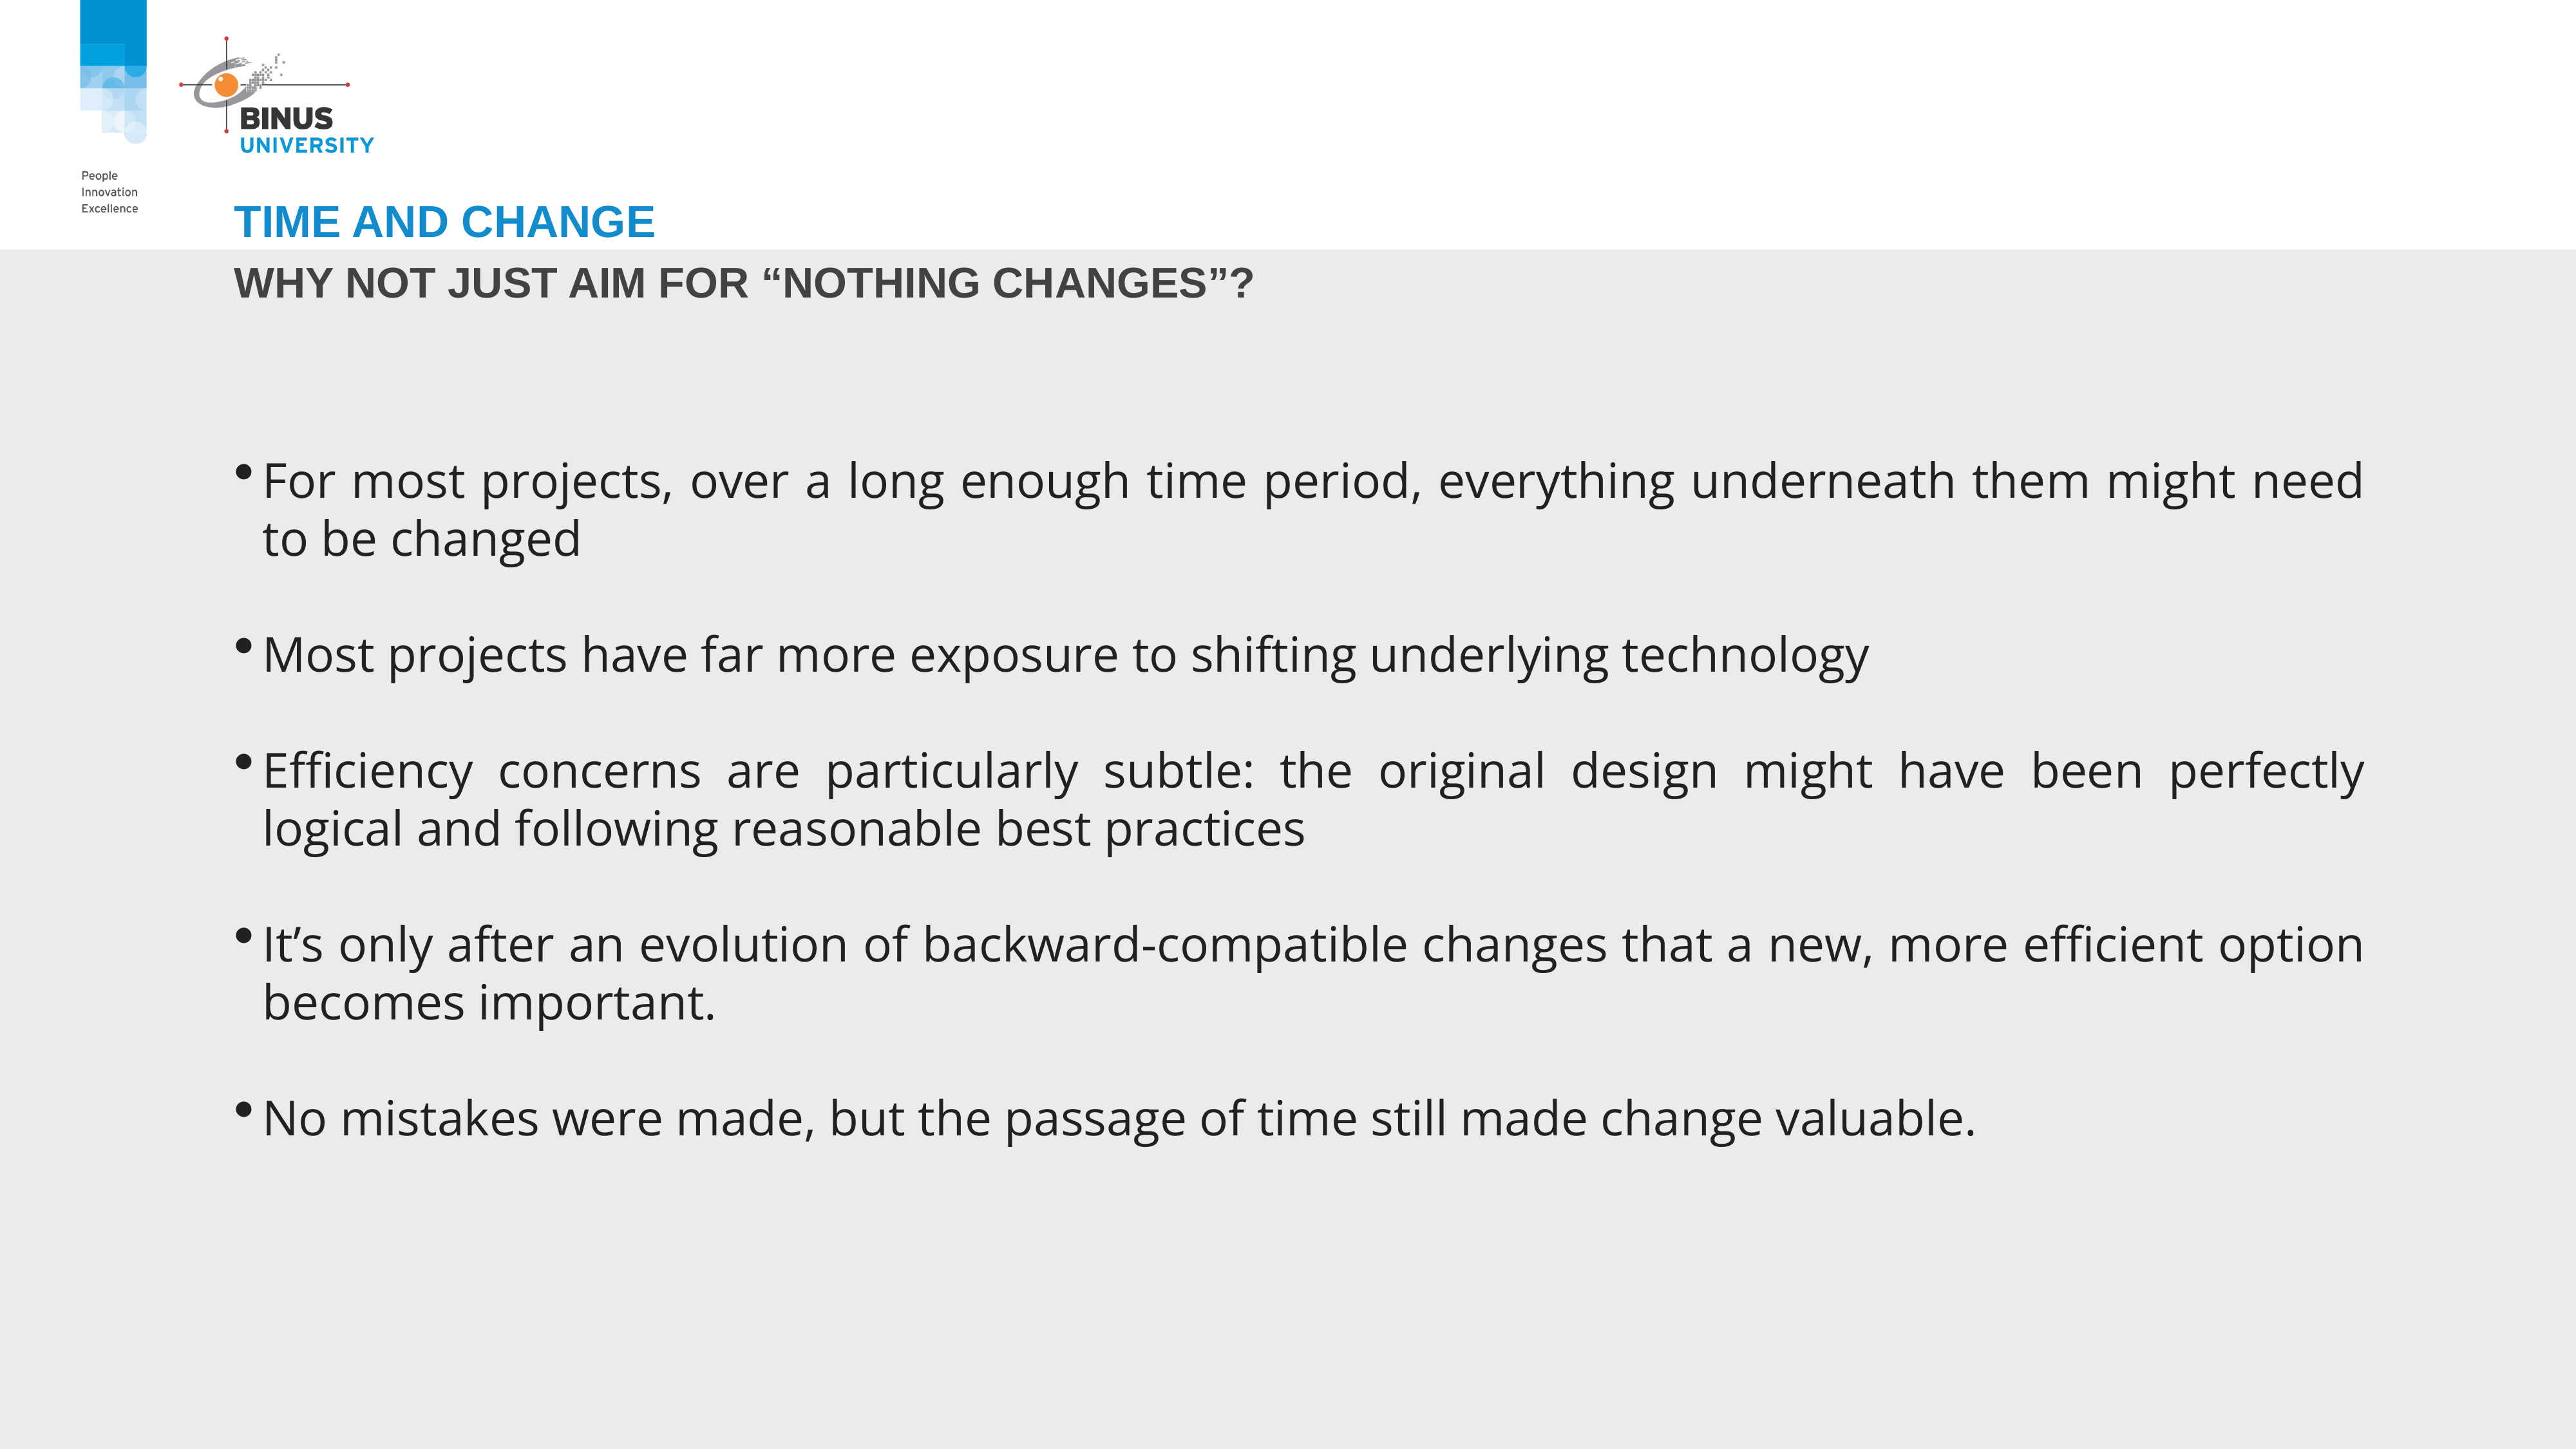

# Time And Change
Why Not Just Aim for “Nothing Changes”?
For most projects, over a long enough time period, everything underneath them might need to be changed

Most projects have far more exposure to shifting underlying technology

Efficiency concerns are particularly subtle: the original design might have been perfectly logical and following reasonable best practices

It’s only after an evolution of backward-compatible changes that a new, more efficient option becomes important.

No mistakes were made, but the passage of time still made change valuable.